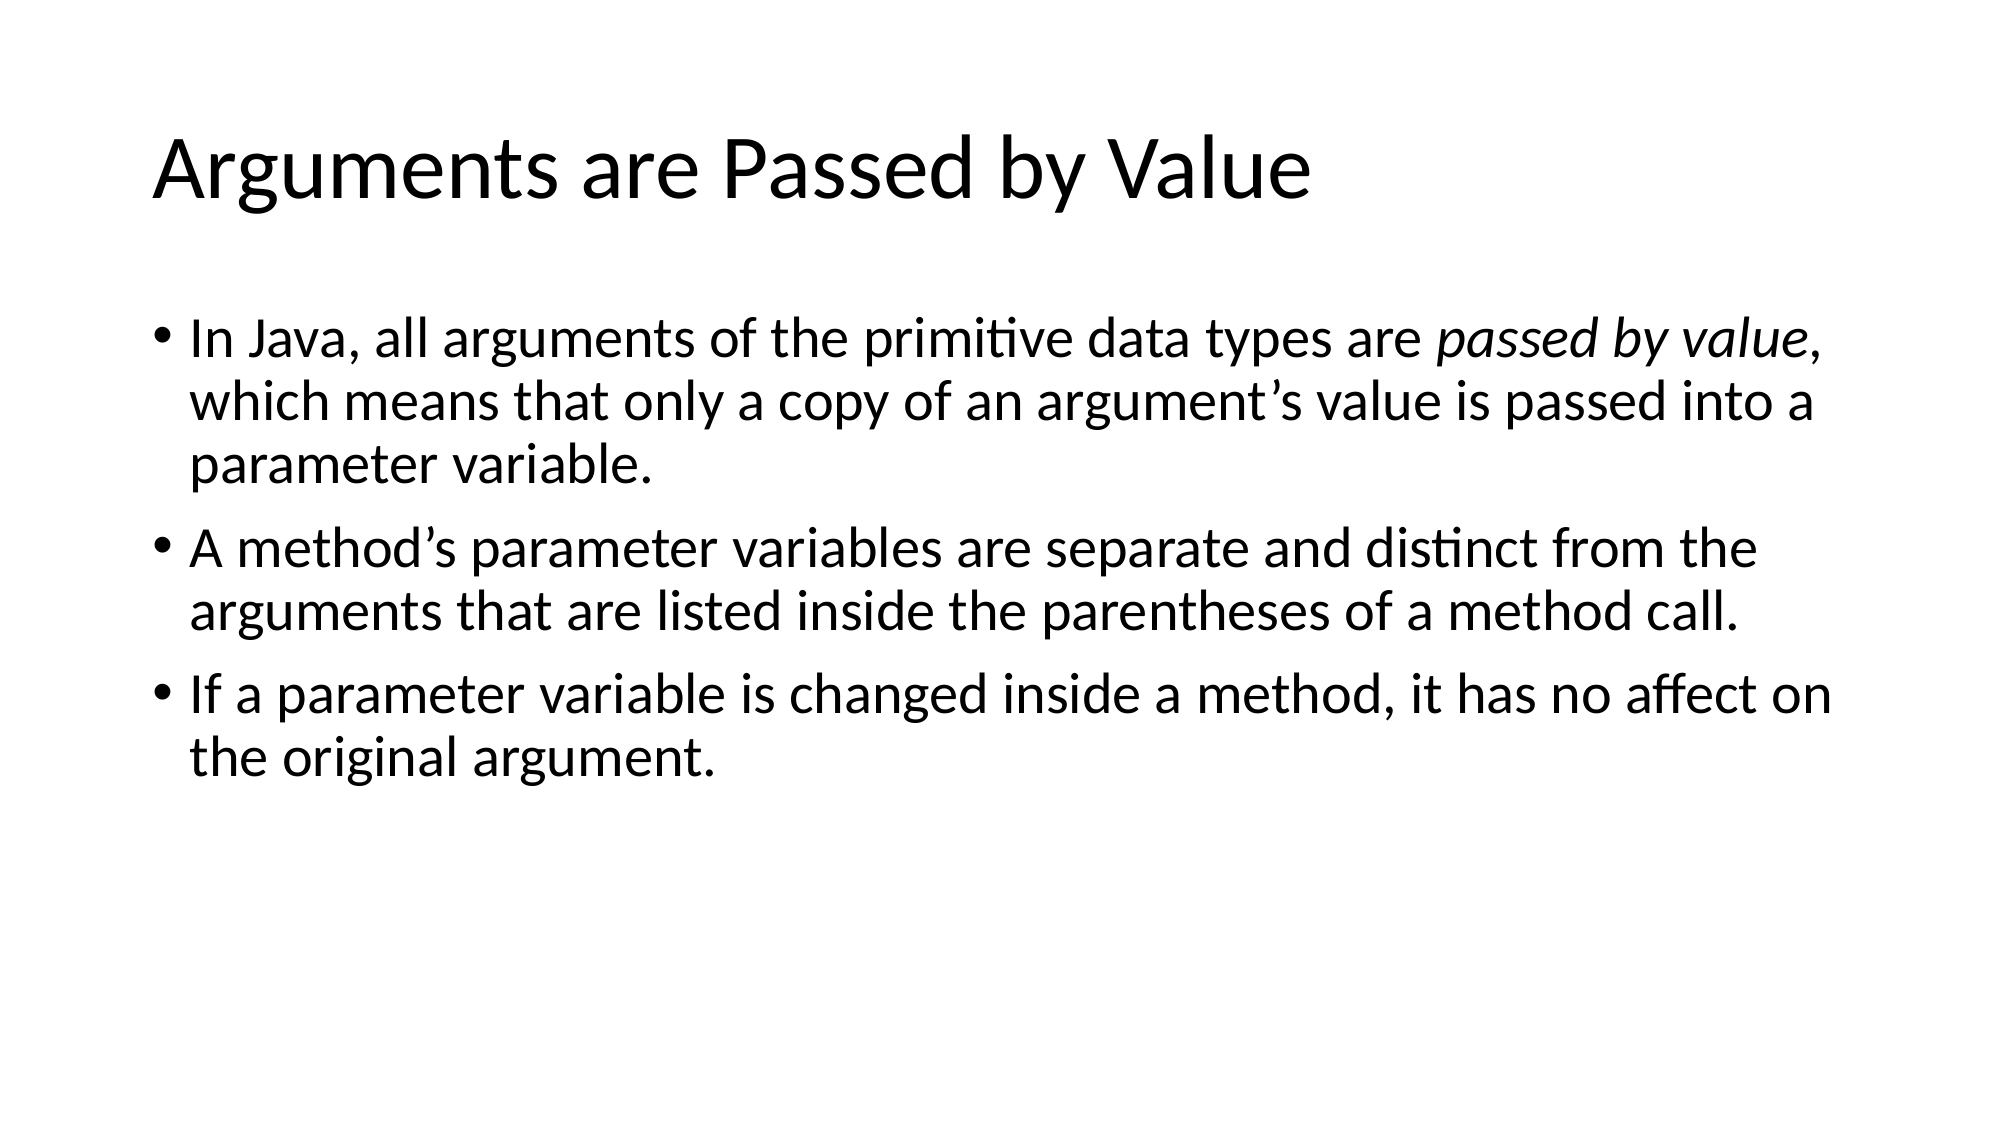

Arguments are Passed by Value
In Java, all arguments of the primitive data types are passed by value, which means that only a copy of an argument’s value is passed into a parameter variable.
A method’s parameter variables are separate and distinct from the arguments that are listed inside the parentheses of a method call.
If a parameter variable is changed inside a method, it has no affect on the original argument.